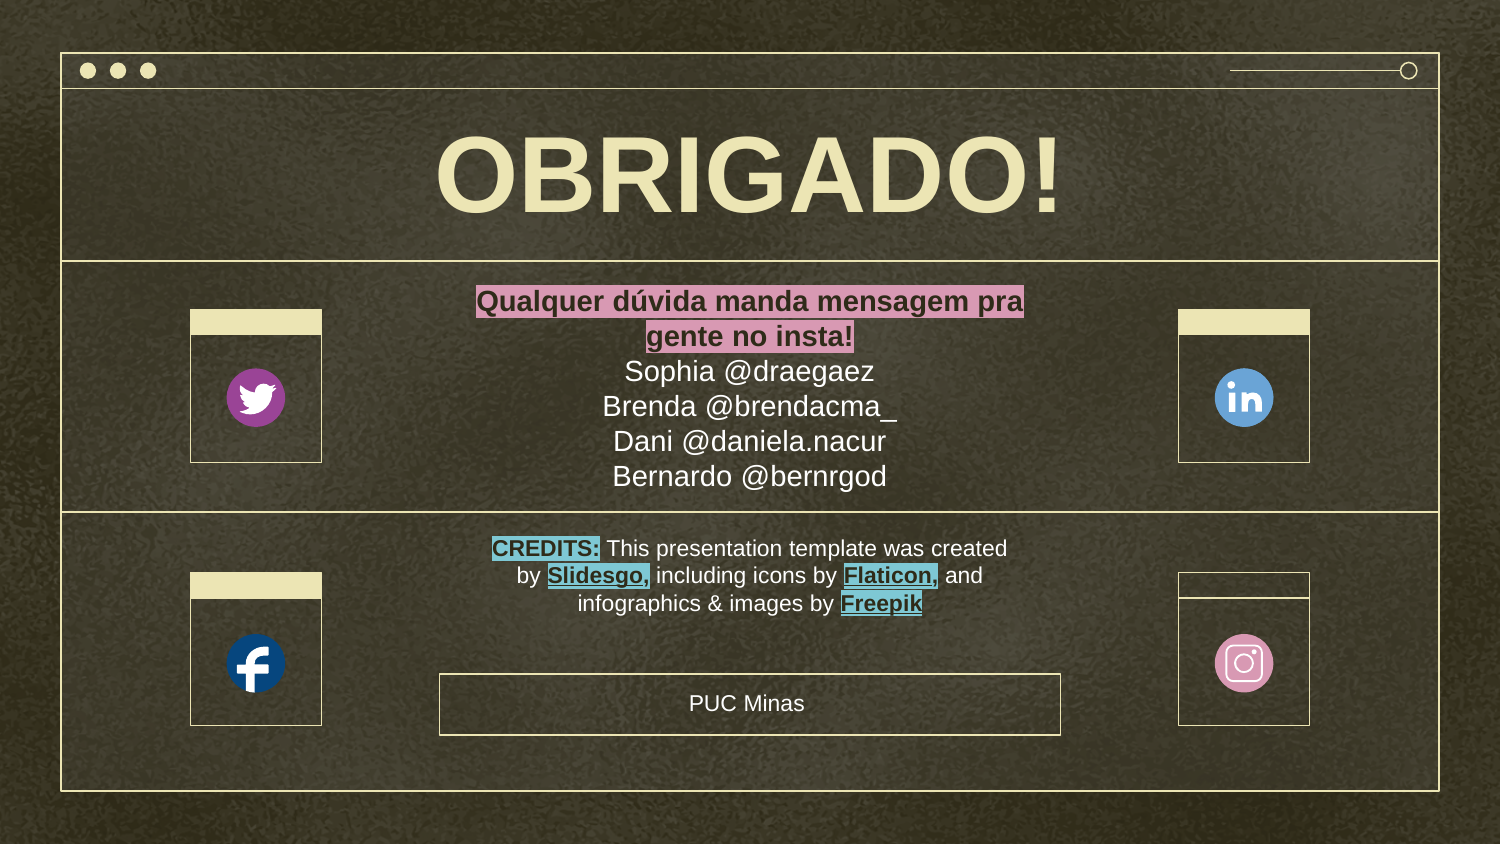

# OBRIGADO!
Qualquer dúvida manda mensagem pra gente no insta!
Sophia @draegaez
Brenda @brendacma_
Dani @daniela.nacur
Bernardo @bernrgod

PUC Minas